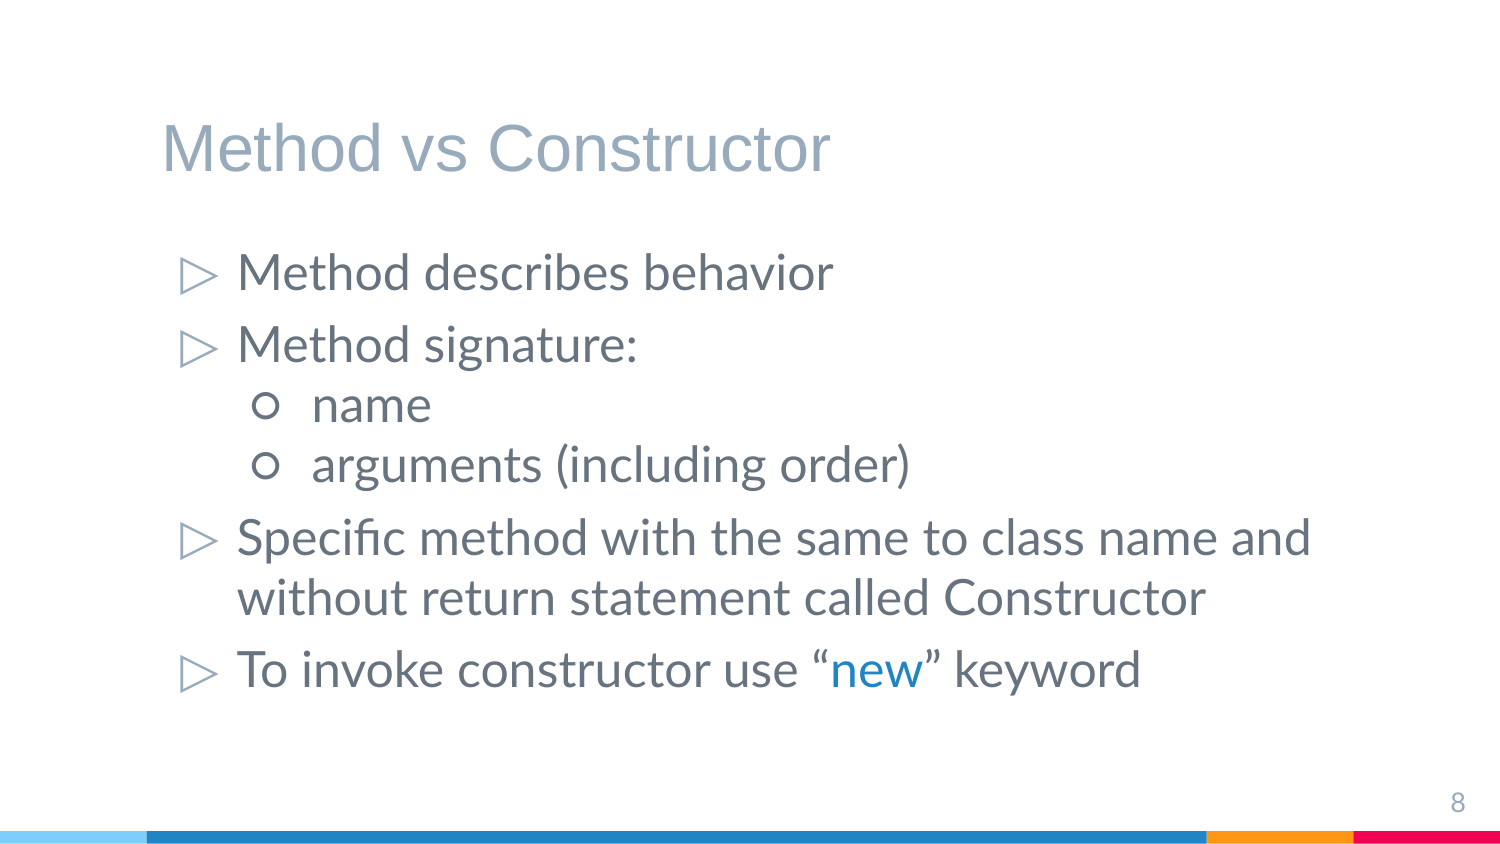

# Method vs Constructor
Method describes behavior
Method signature:
name
arguments (including order)
Specific method with the same to class name and without return statement called Constructor
To invoke constructor use “new” keyword
8